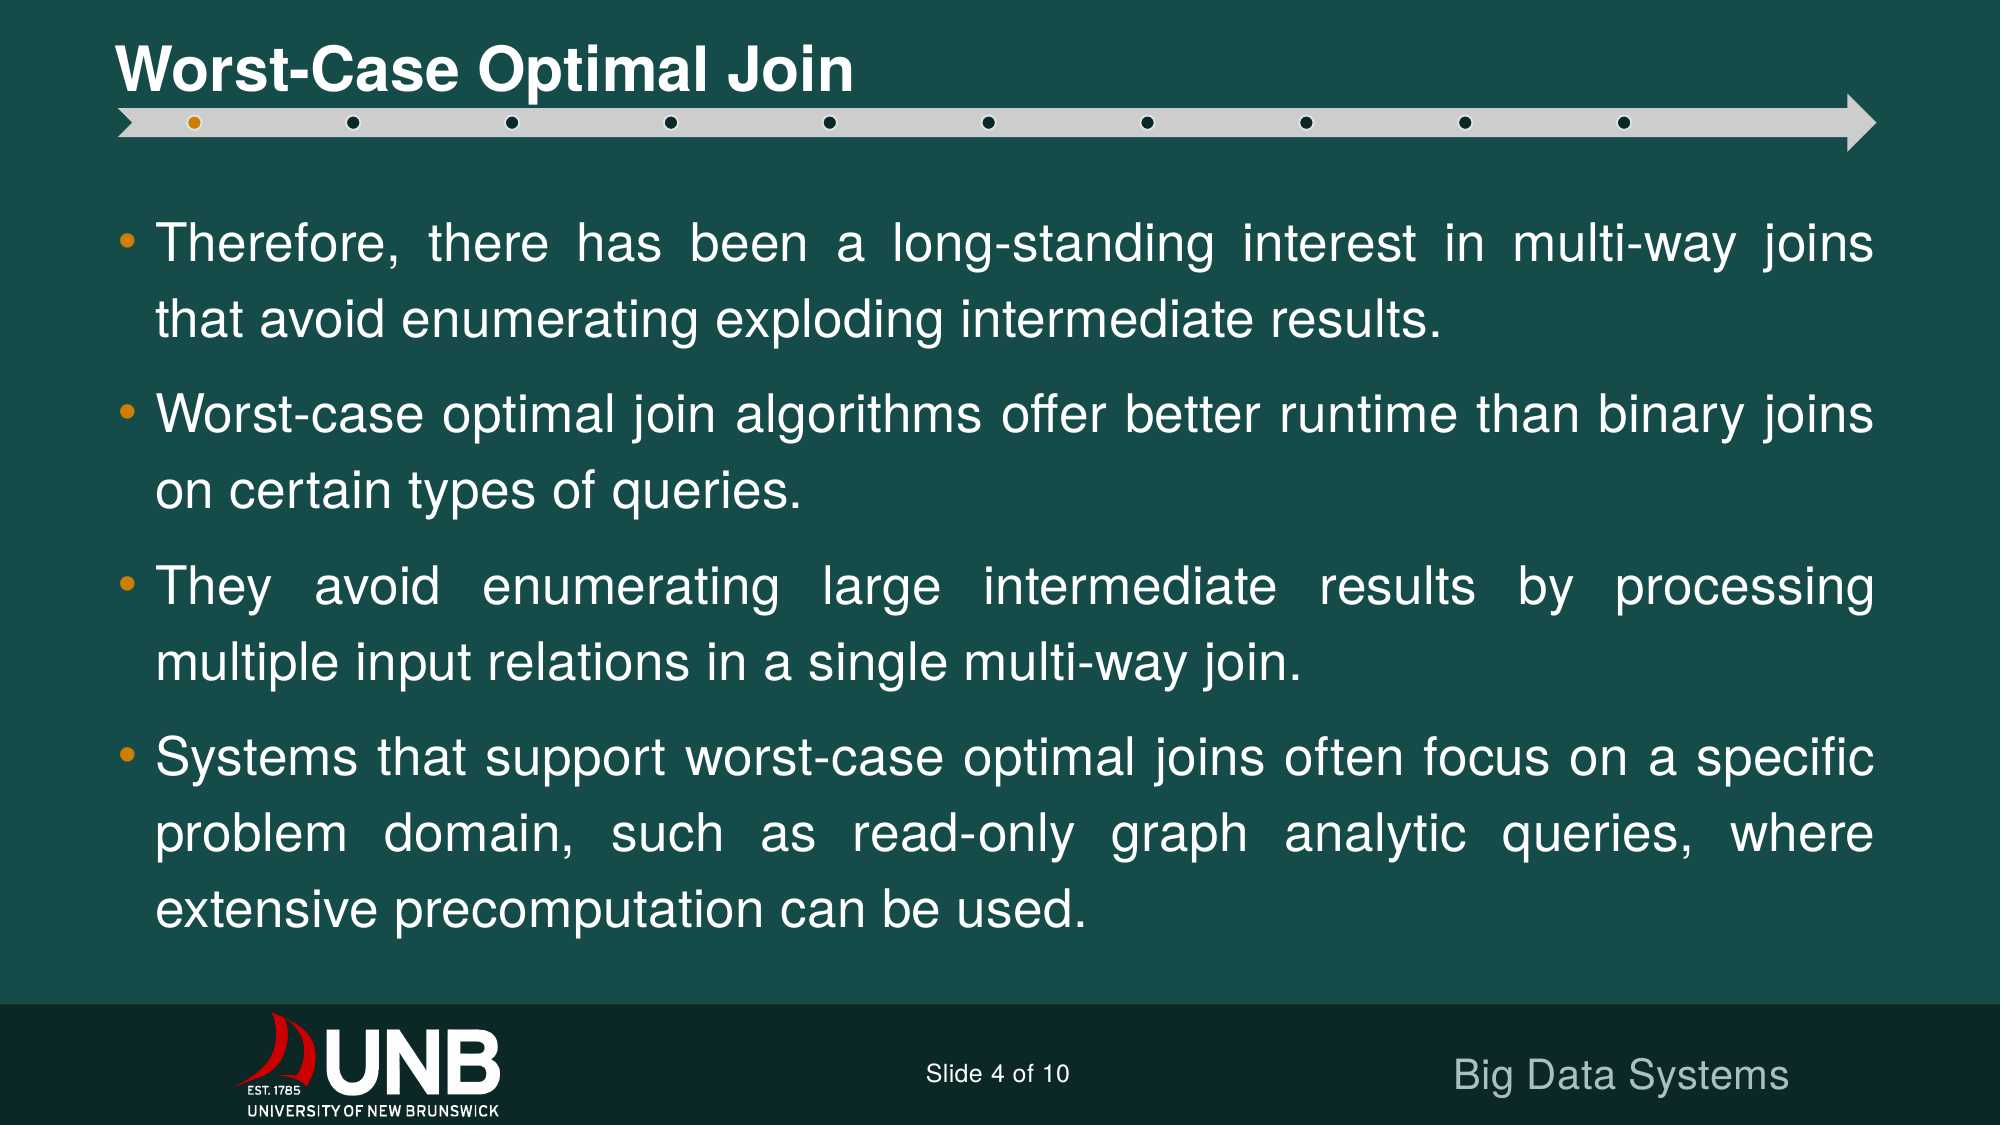

Worst-Case Optimal Join

Therefore, there has been a long-standing interest in multi-way joins that avoid enumerating exploding intermediate results.
Worst-case optimal join algorithms offer better runtime than binary joins on certain types of queries.
They avoid enumerating large intermediate results by processing multiple input relations in a single multi-way join.
Systems that support worst-case optimal joins often focus on a specific problem domain, such as read-only graph analytic queries, where extensive precomputation can be used.
Big Data Systems
Slide 4 of 10